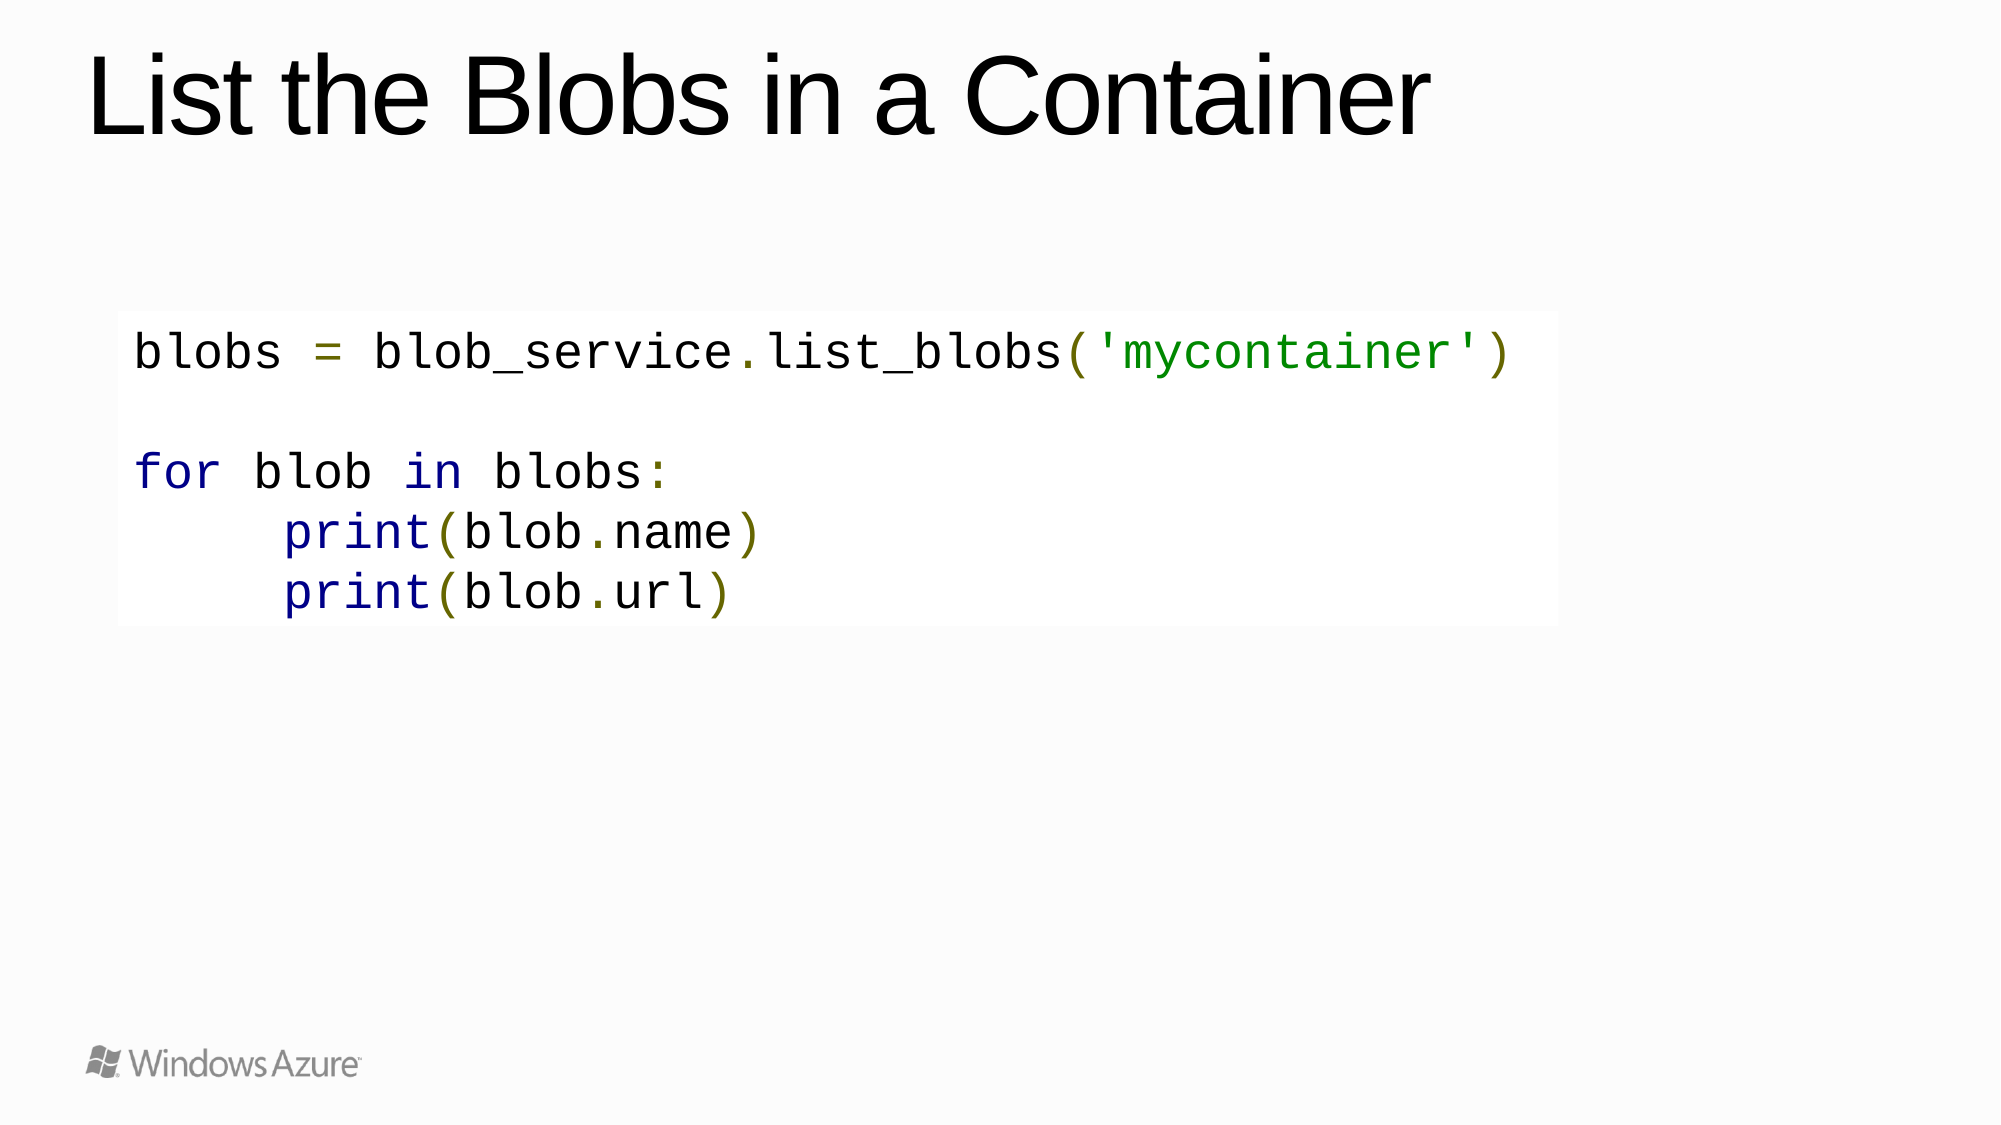

# List the Blobs in a Container
blobs = blob_service.list_blobs('mycontainer')

for blob in blobs:
	print(blob.name)
	print(blob.url)